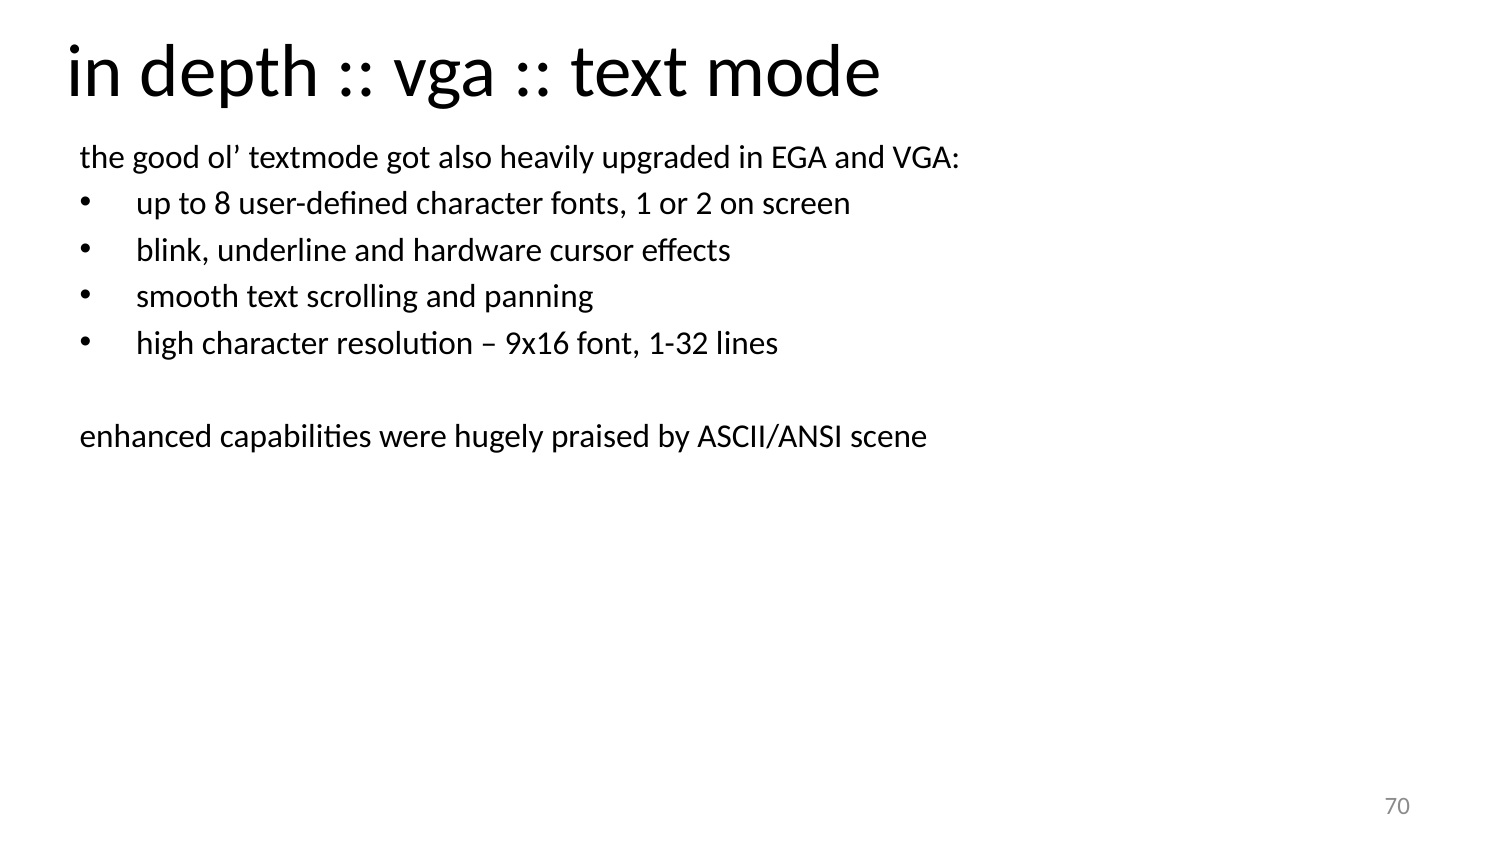

in depth :: vga :: text mode
the good ol’ textmode got also heavily upgraded in EGA and VGA:
up to 8 user-defined character fonts, 1 or 2 on screen
blink, underline and hardware cursor effects
smooth text scrolling and panning
high character resolution – 9x16 font, 1-32 lines

enhanced capabilities were hugely praised by ASCII/ANSI scene
70